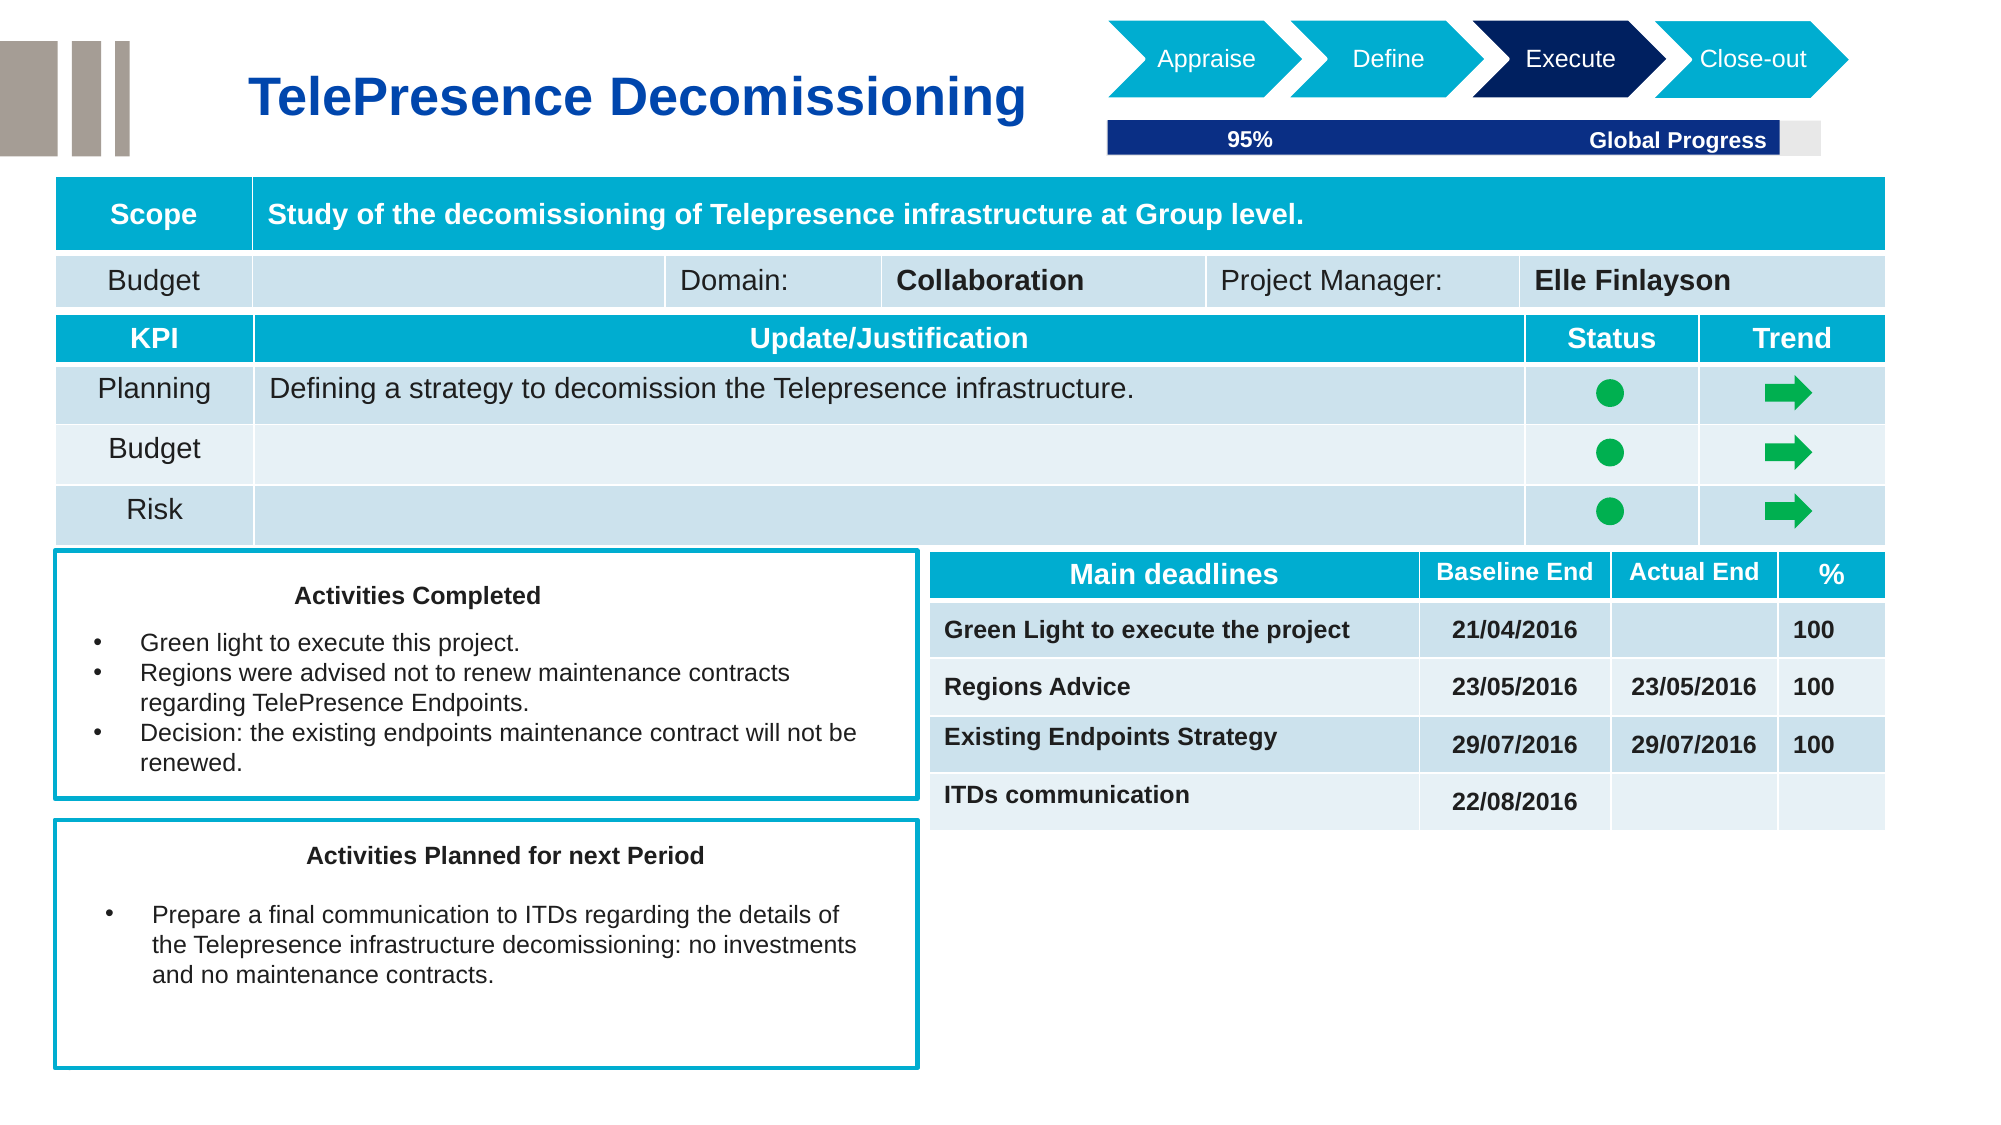

Appraise

Define

Execute

Close-out

TelePresence Decomissioning
0% < deviation < 20%

95%
Global Progress

deviation ≥ 20%

| Scope | Study of the decomissioning of Telepresence infrastructure at Group level. |  |  |  |  |
| --- | --- | --- | --- | --- | --- |
| Budget |  | Domain: | Collaboration | Project Manager: | Elle Finlayson |

| KPI | Update/Justification | Status | Trend |
| --- | --- | --- | --- |
| Planning | Defining a strategy to decomission the Telepresence infrastructure. |  |  |
| Budget |  |  |  |
| Risk |  |  |  |

| Main deadlines | Baseline End | Actual End | % |
| --- | --- | --- | --- |
| Green Light to execute the project | 21/04/2016 |  | 100 |
| Regions Advice | 23/05/2016 | 23/05/2016 | 100 |
| Existing Endpoints Strategy | 29/07/2016 | 29/07/2016 | 100 |
| ITDs communication | 22/08/2016 |  |  |
Activities Completed
Green light to execute this project.
Regions were advised not to renew maintenance contracts regarding TelePresence Endpoints.
Decision: the existing endpoints maintenance contract will not be renewed.

Activities Planned for next Period
Prepare a final communication to ITDs regarding the details of the Telepresence infrastructure decomissioning: no investments and no maintenance contracts.

34